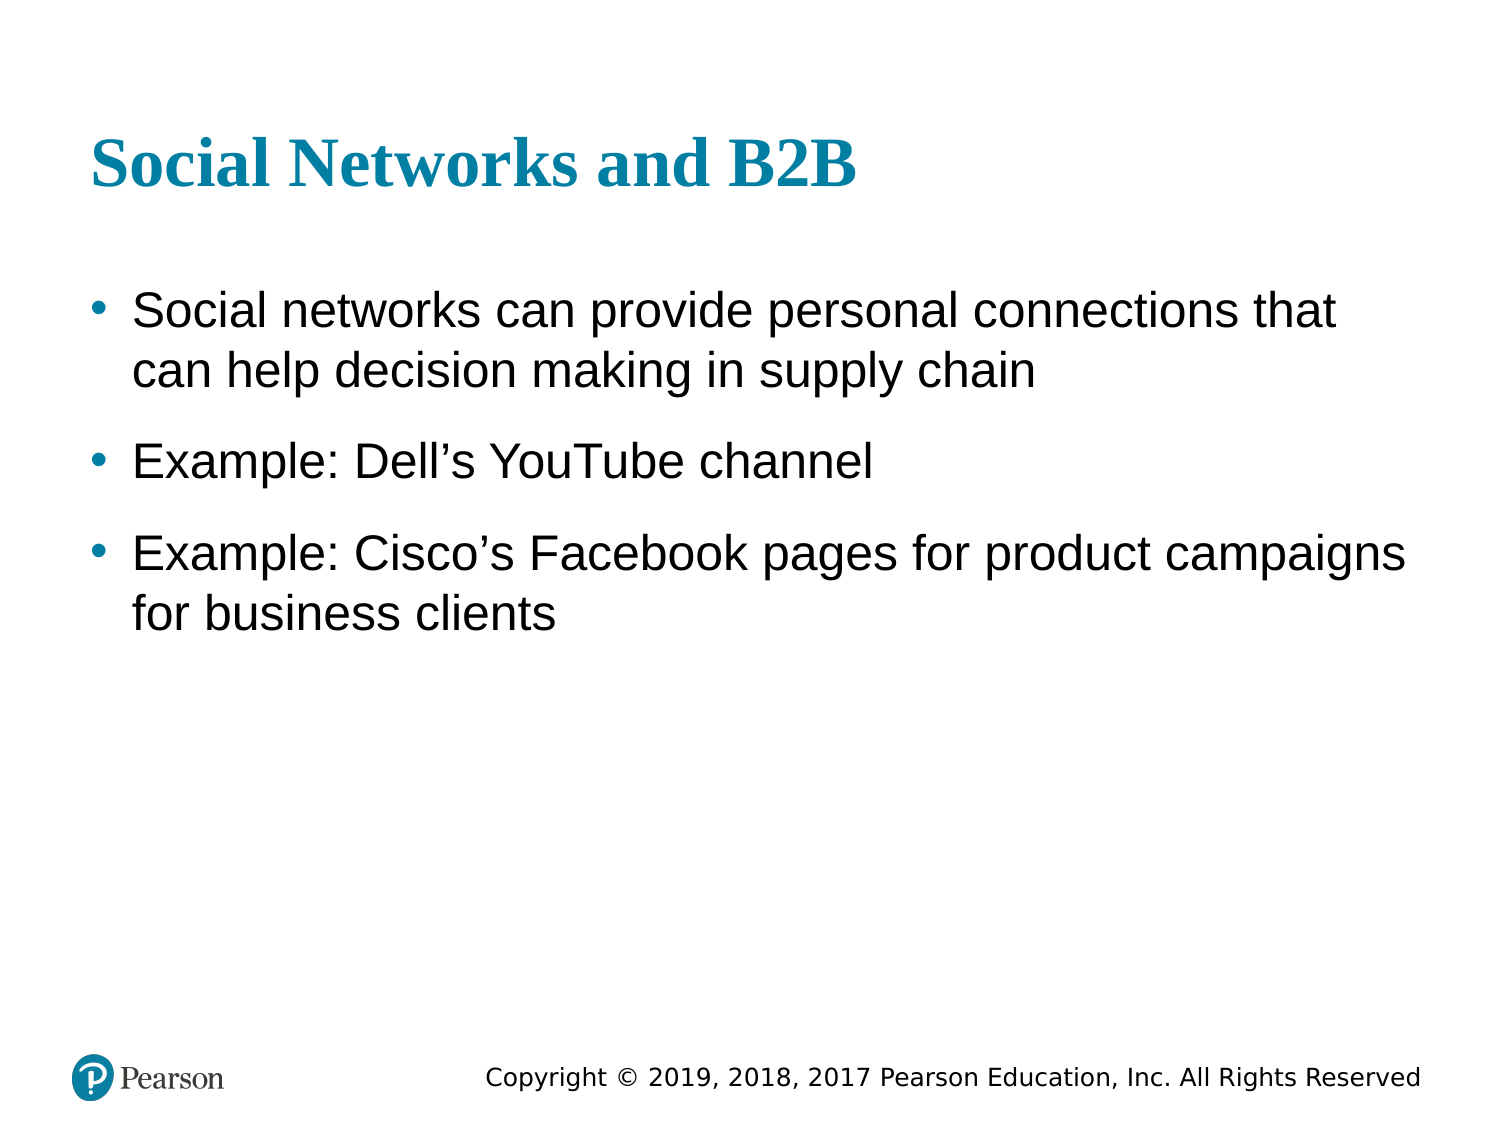

# Social Networks and B2B
Social networks can provide personal connections that can help decision making in supply chain
Example: Dell’s YouTube channel
Example: Cisco’s Facebook pages for product campaigns for business clients